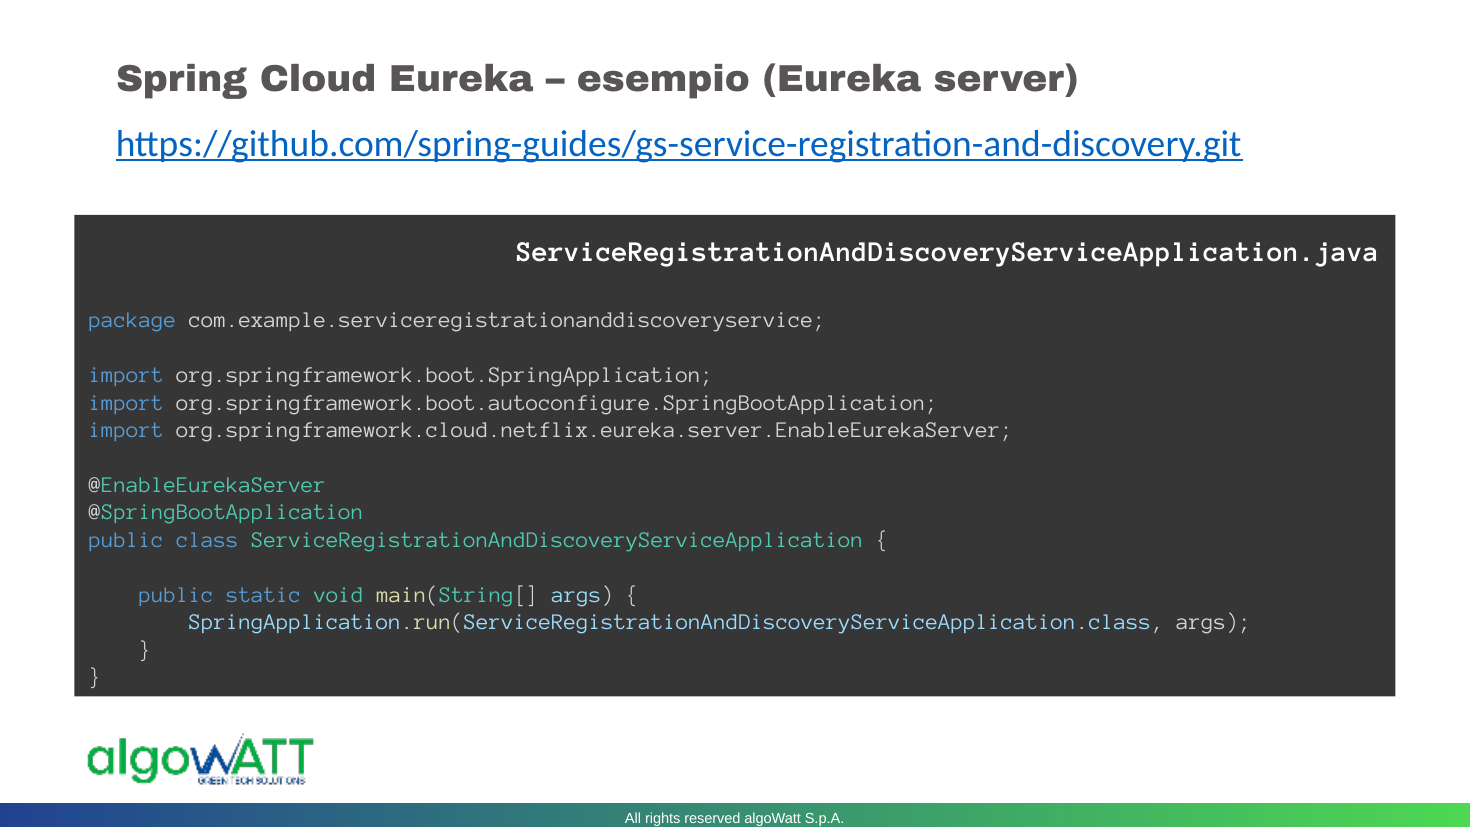

# Spring Cloud Eureka – esempio (Eureka server)
https://github.com/spring-guides/gs-service-registration-and-discovery.git

package com.example.serviceregistrationanddiscoveryservice;
import org.springframework.boot.SpringApplication;
import org.springframework.boot.autoconfigure.SpringBootApplication;
import org.springframework.cloud.netflix.eureka.server.EnableEurekaServer;
@EnableEurekaServer
@SpringBootApplication
public class ServiceRegistrationAndDiscoveryServiceApplication {
    public static void main(String[] args) {
        SpringApplication.run(ServiceRegistrationAndDiscoveryServiceApplication.class, args);
    }
}
ServiceRegistrationAndDiscoveryServiceApplication.java
All rights reserved algoWatt S.p.A.